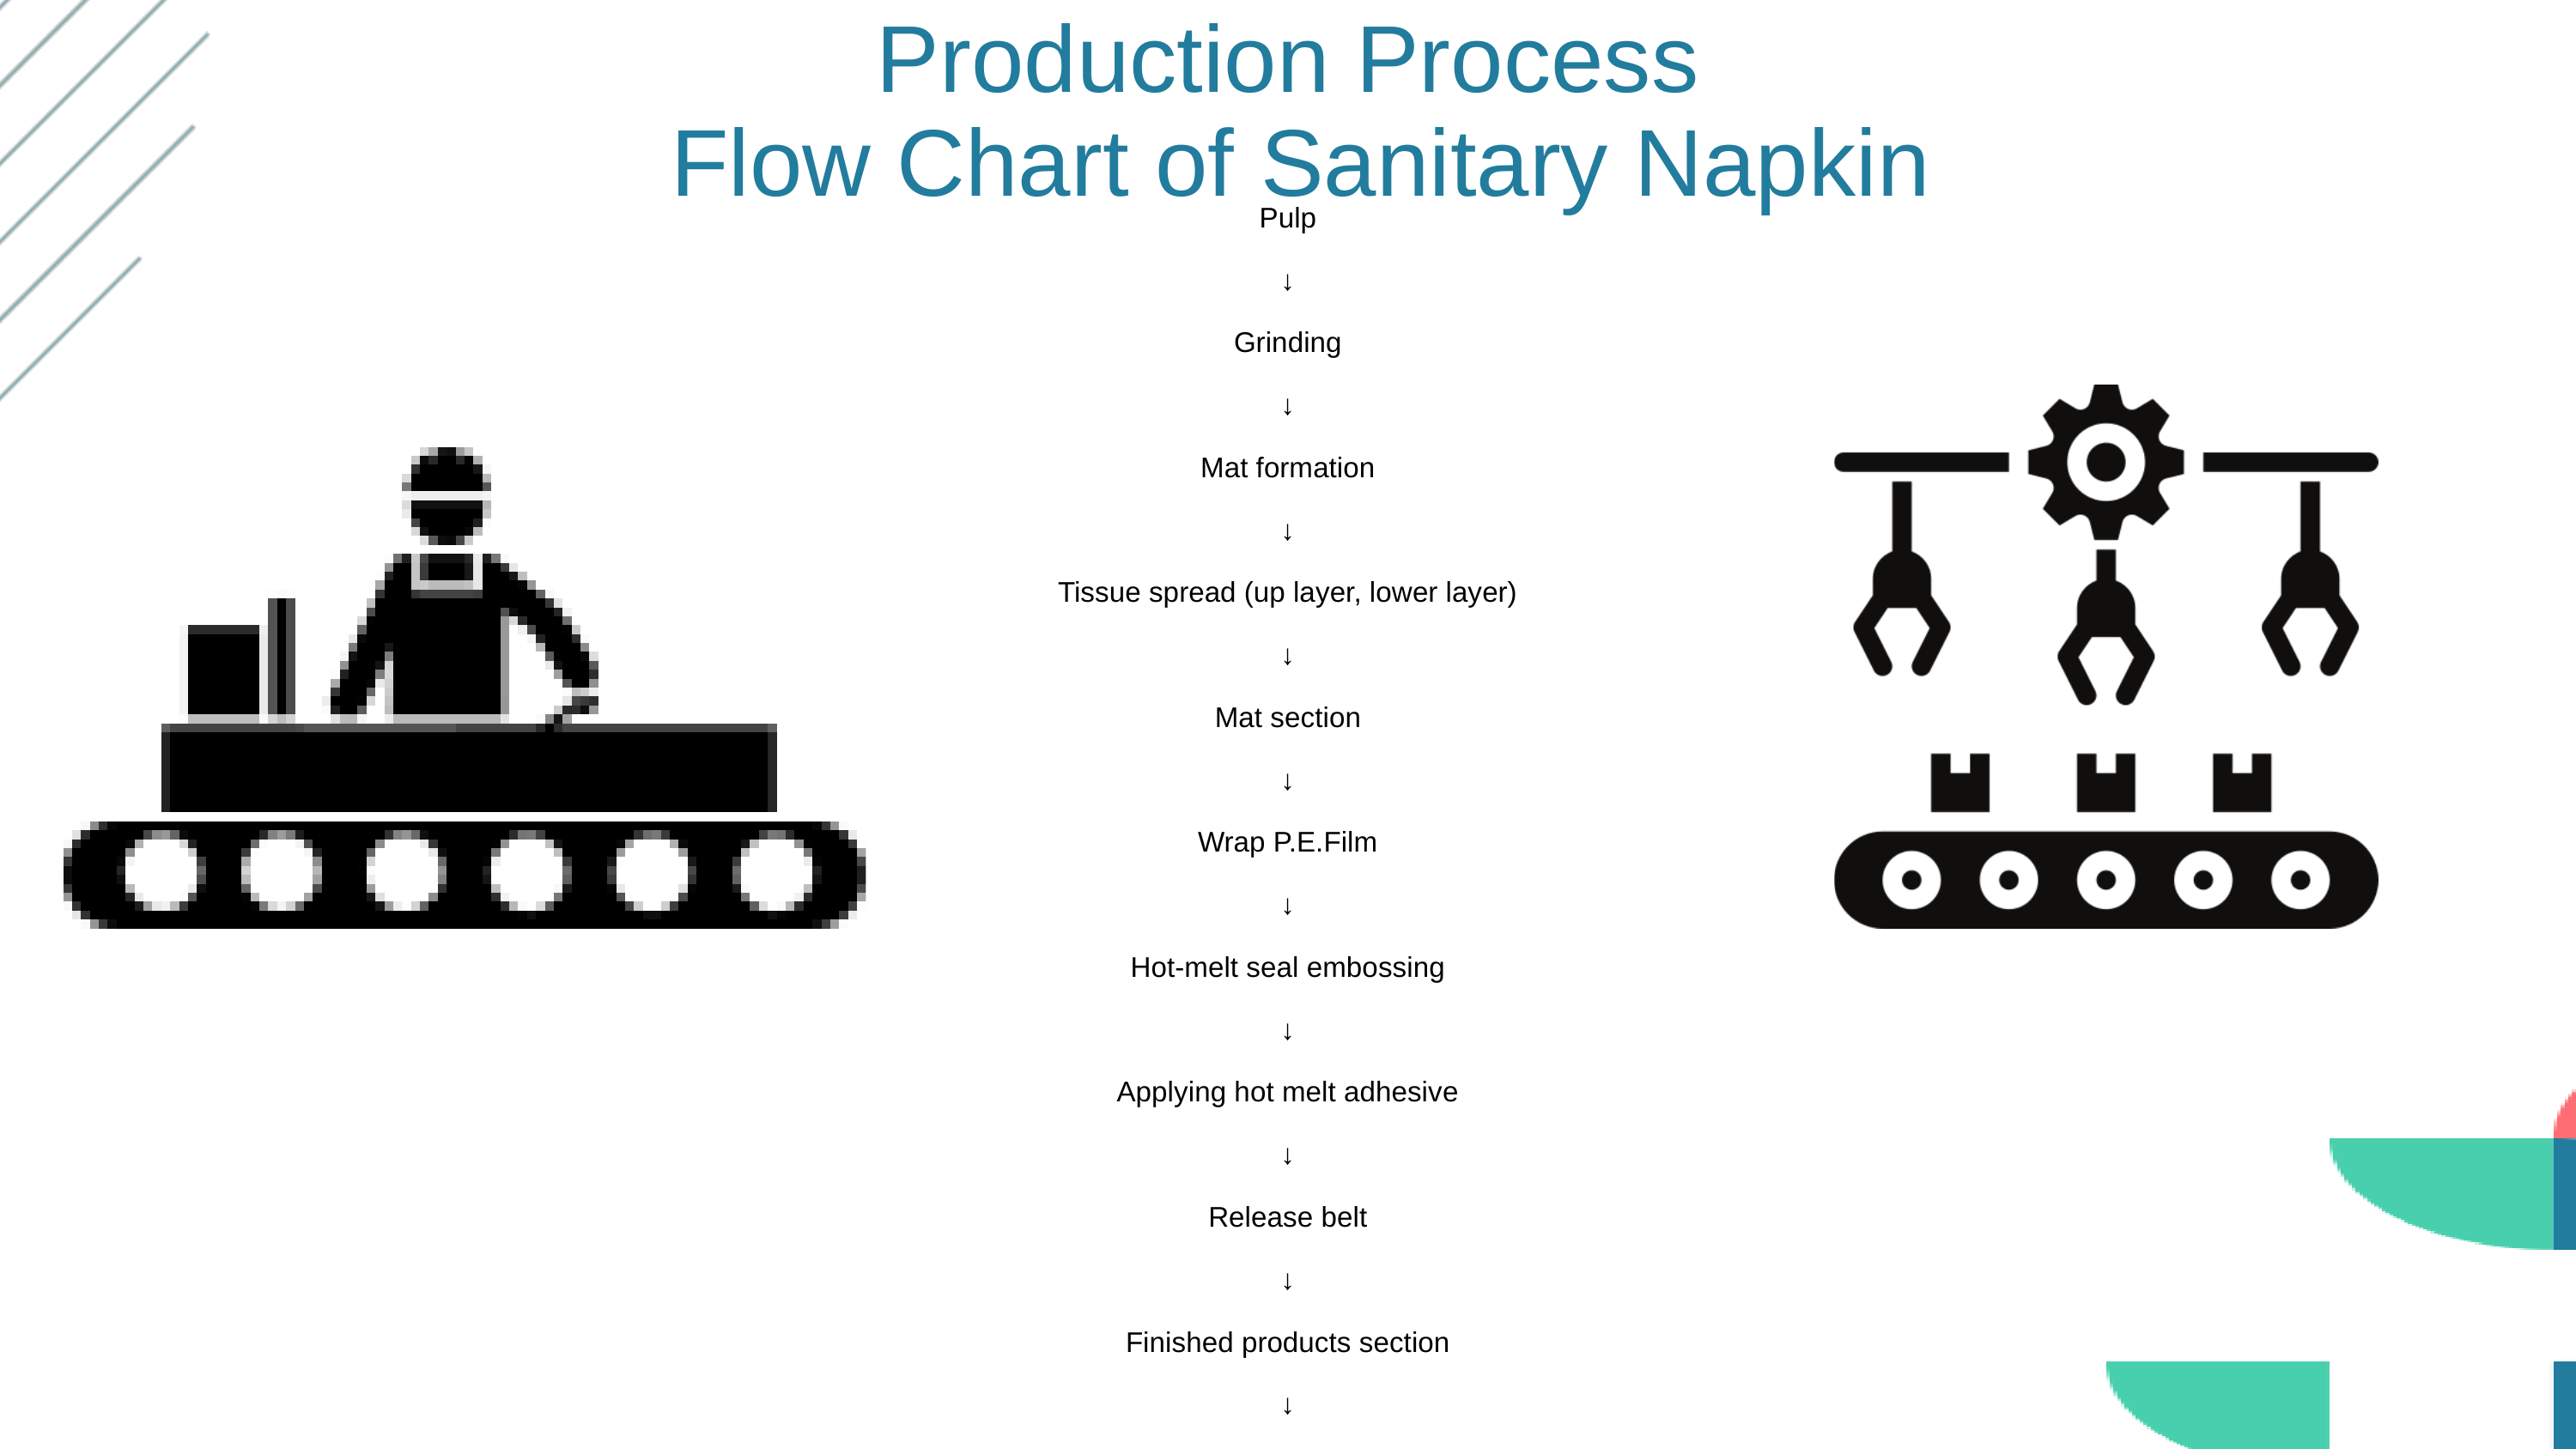

Production Process
 Flow Chart of Sanitary Napkin
Pulp

↓

Grinding

↓

Mat formation

↓

Tissue spread (up layer, lower layer)

↓

Mat section

↓

Wrap P.E.Film

↓

Hot-melt seal embossing

↓

Applying hot melt adhesive

↓

Release belt

↓

Finished products section

↓

Finished products arranged in parallel (sanitary napkin)